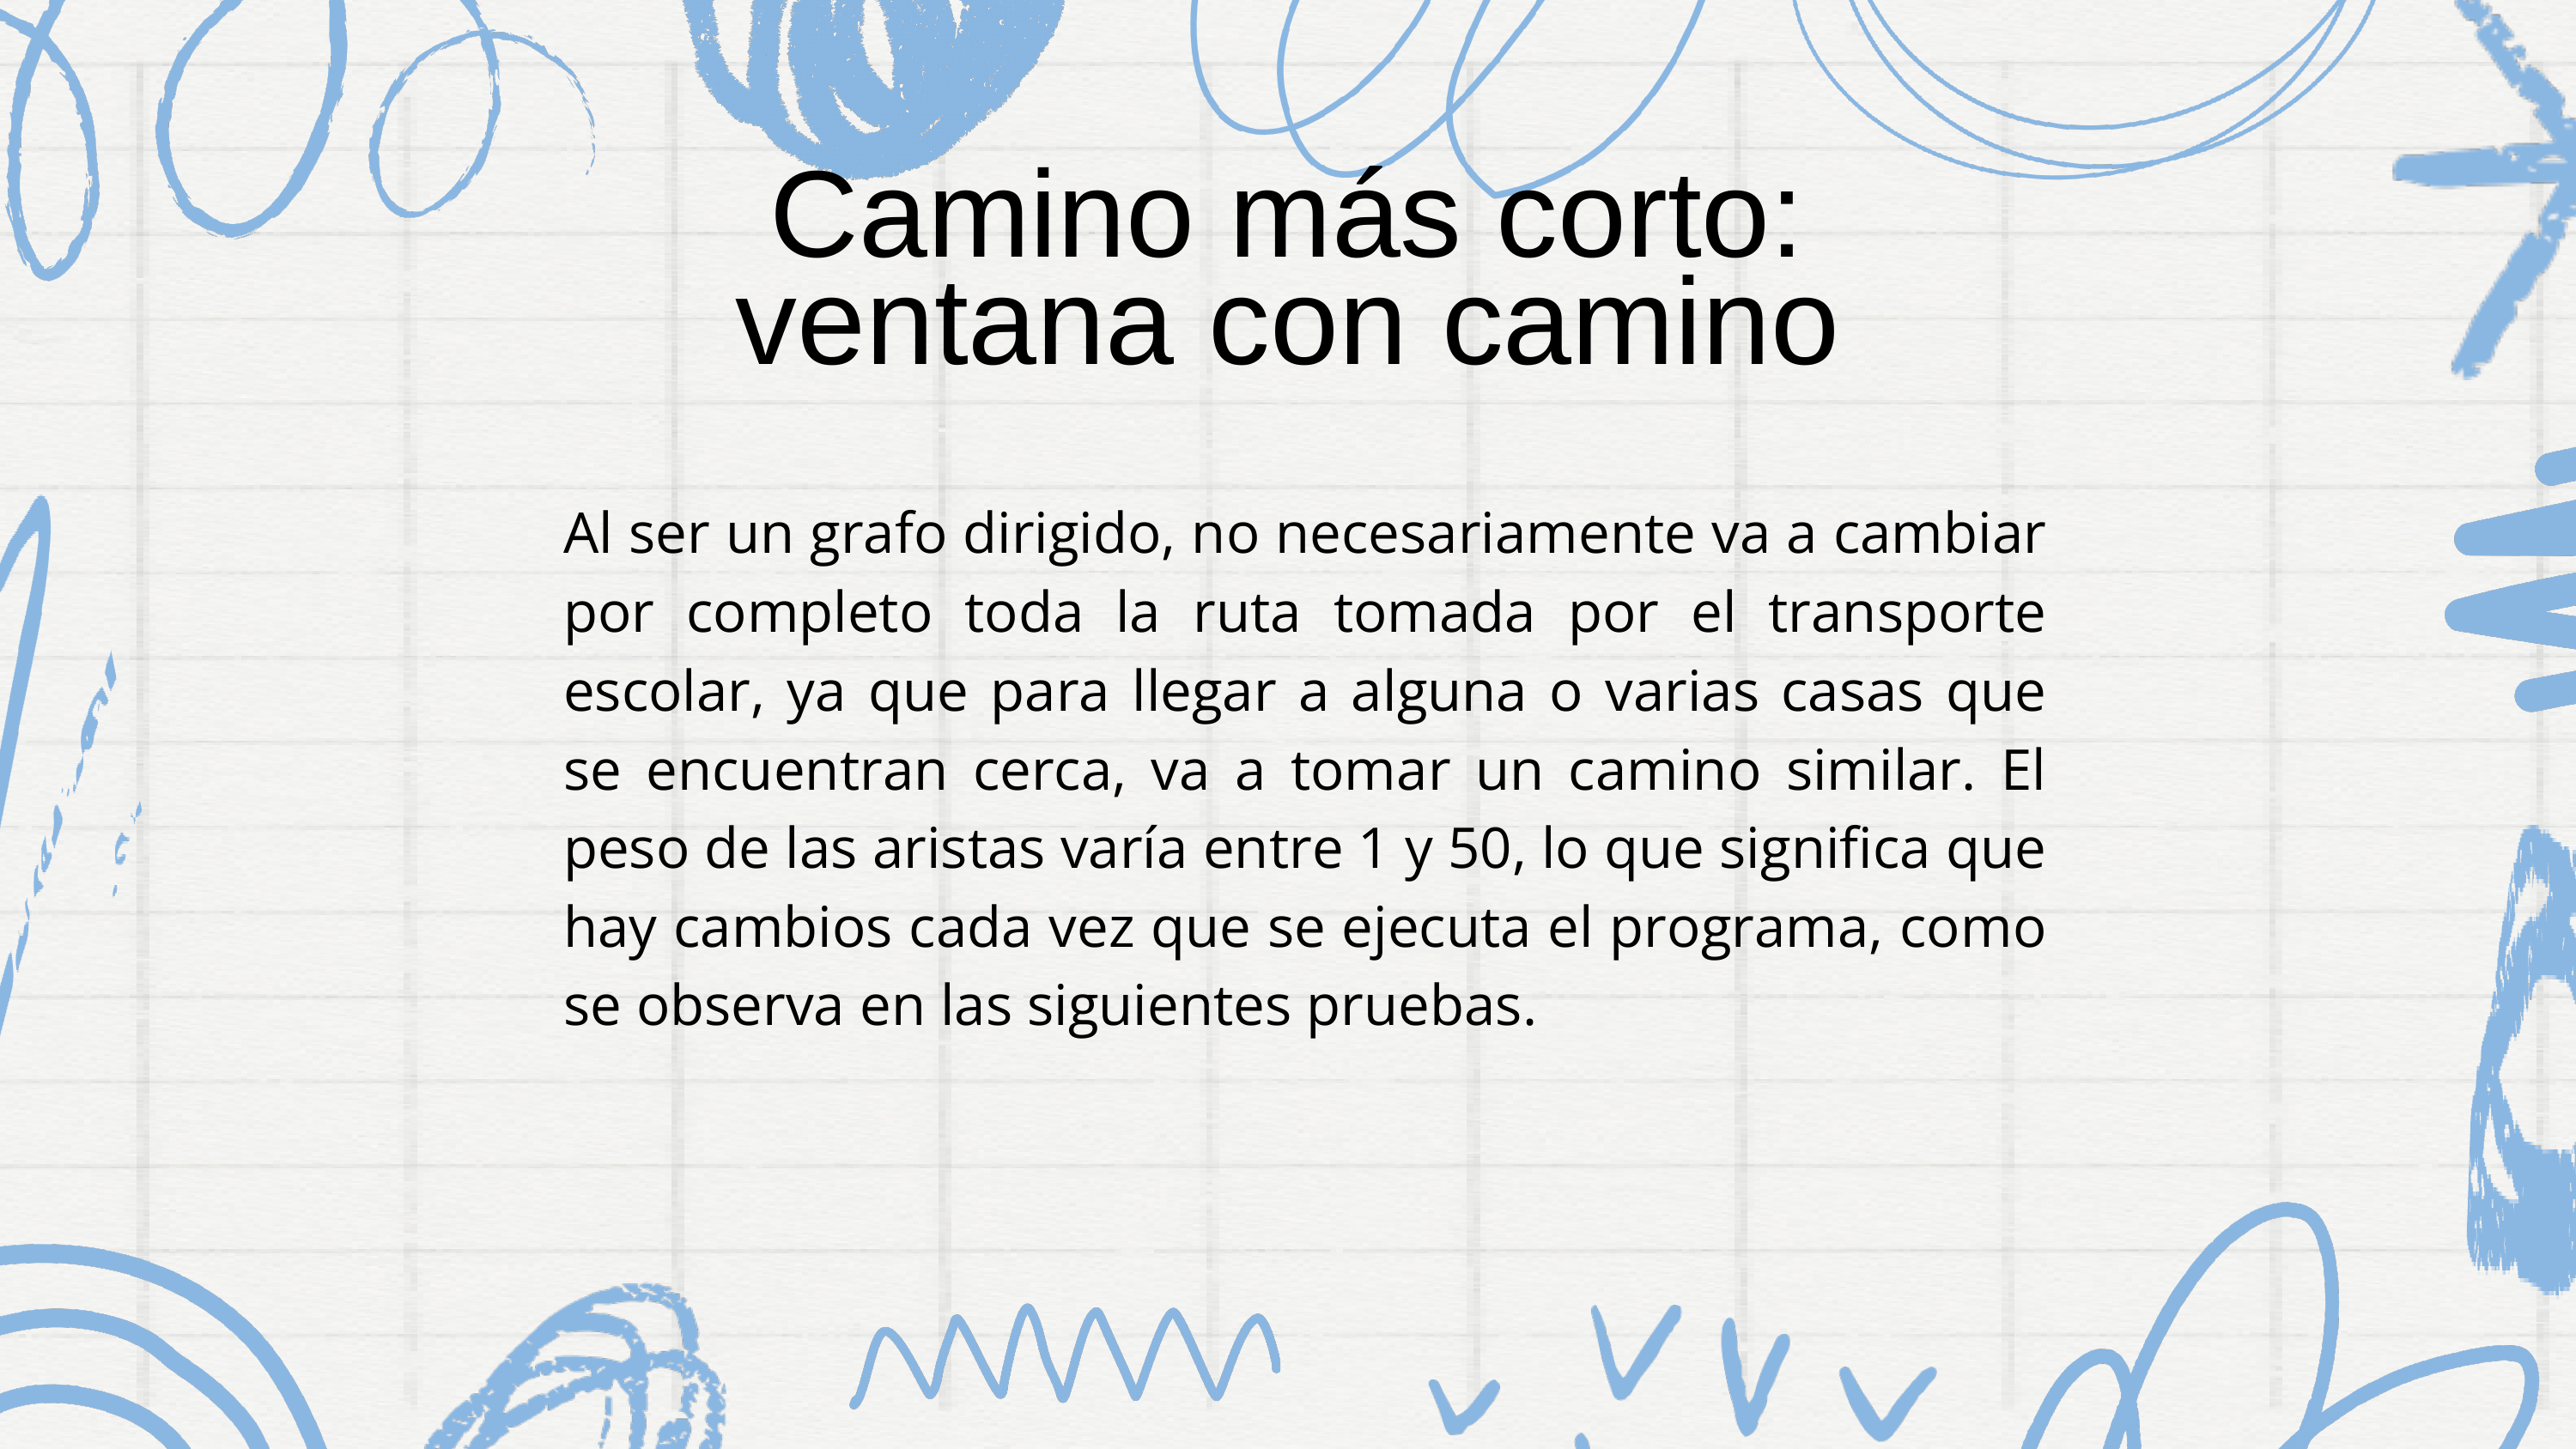

Camino más corto:
ventana con camino

Al ser un grafo dirigido, no necesariamente va a cambiar por completo toda la ruta tomada por el transporte escolar, ya que para llegar a alguna o varias casas que se encuentran cerca, va a tomar un camino similar. El peso de las aristas varía entre 1 y 50, lo que significa que hay cambios cada vez que se ejecuta el programa, como se observa en las siguientes pruebas.